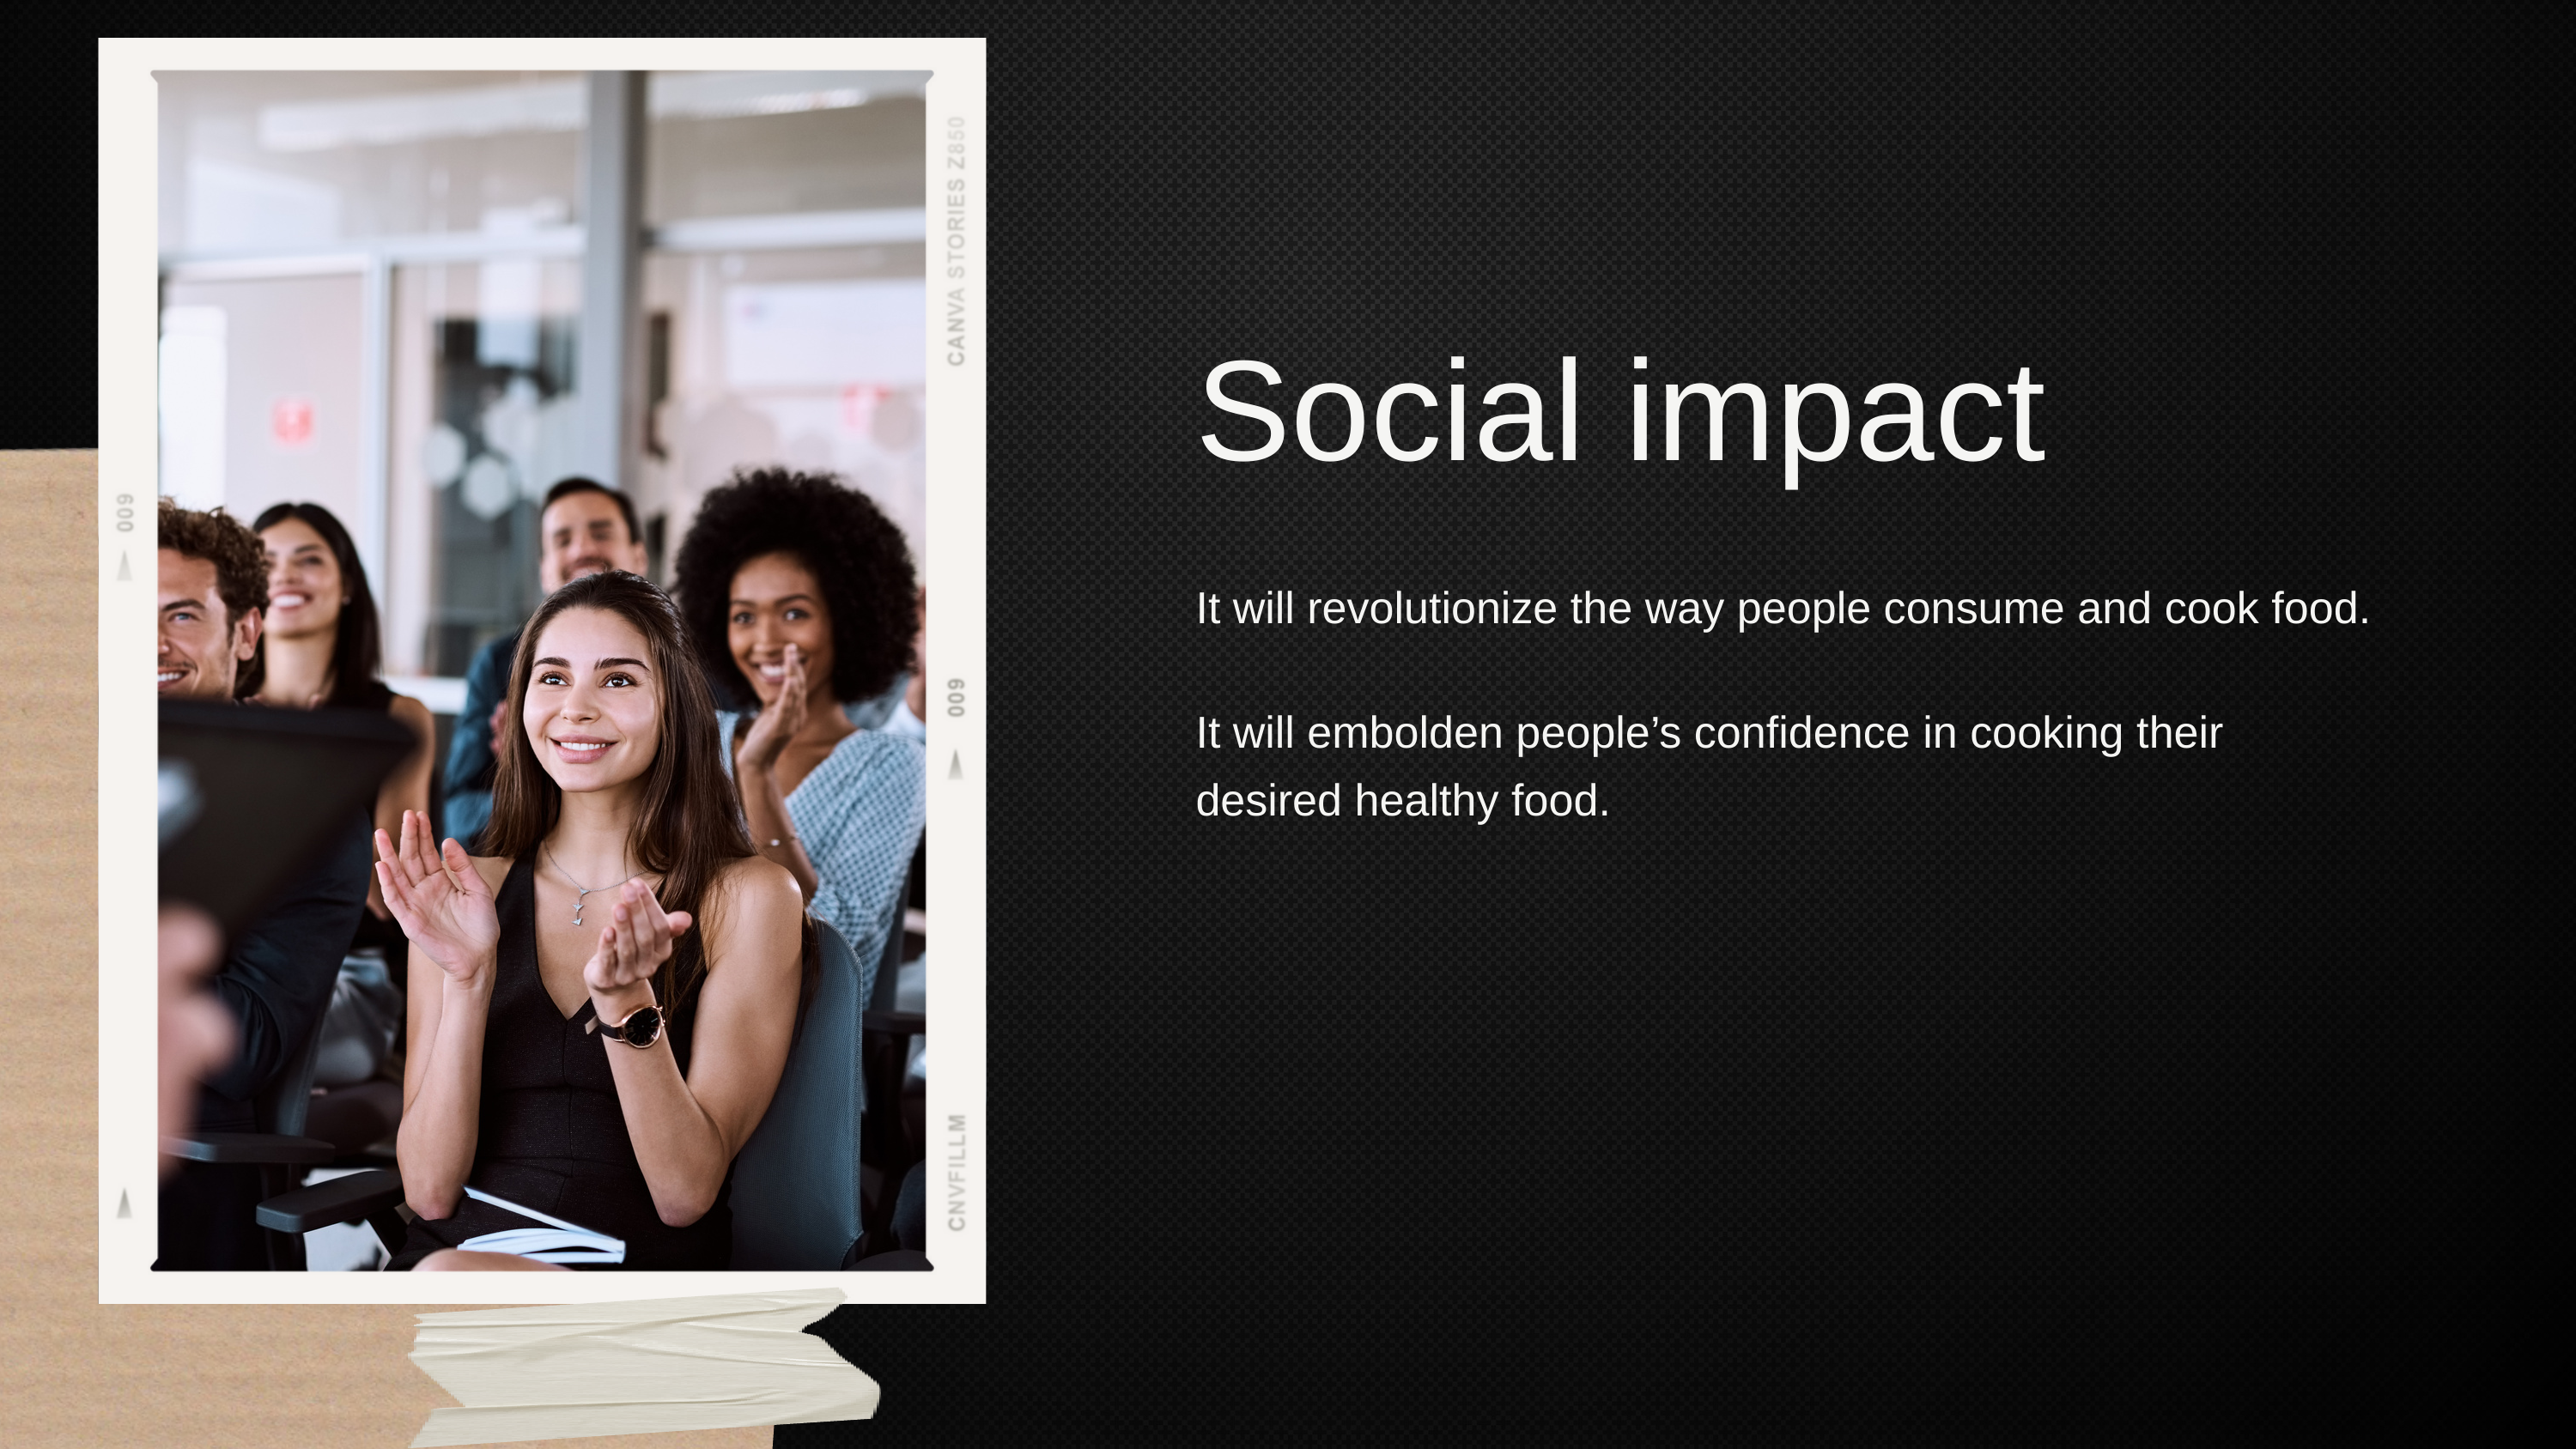

Social impact
It will revolutionize the way people consume and cook food.
It will embolden people’s confidence in cooking their desired healthy food.